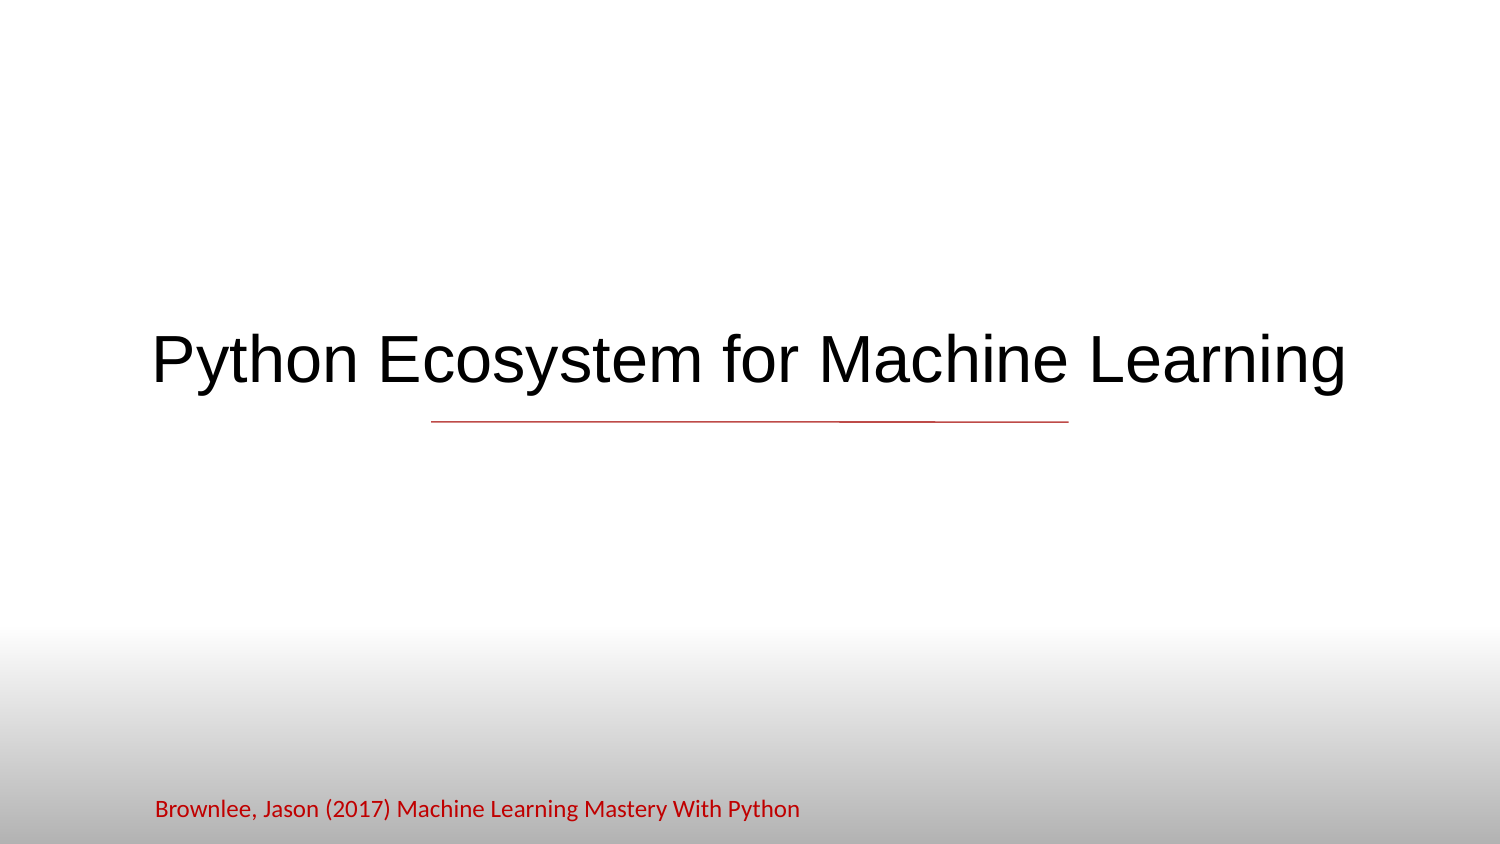

# Python Ecosystem for Machine Learning
Brownlee, Jason (2017) Machine Learning Mastery With Python